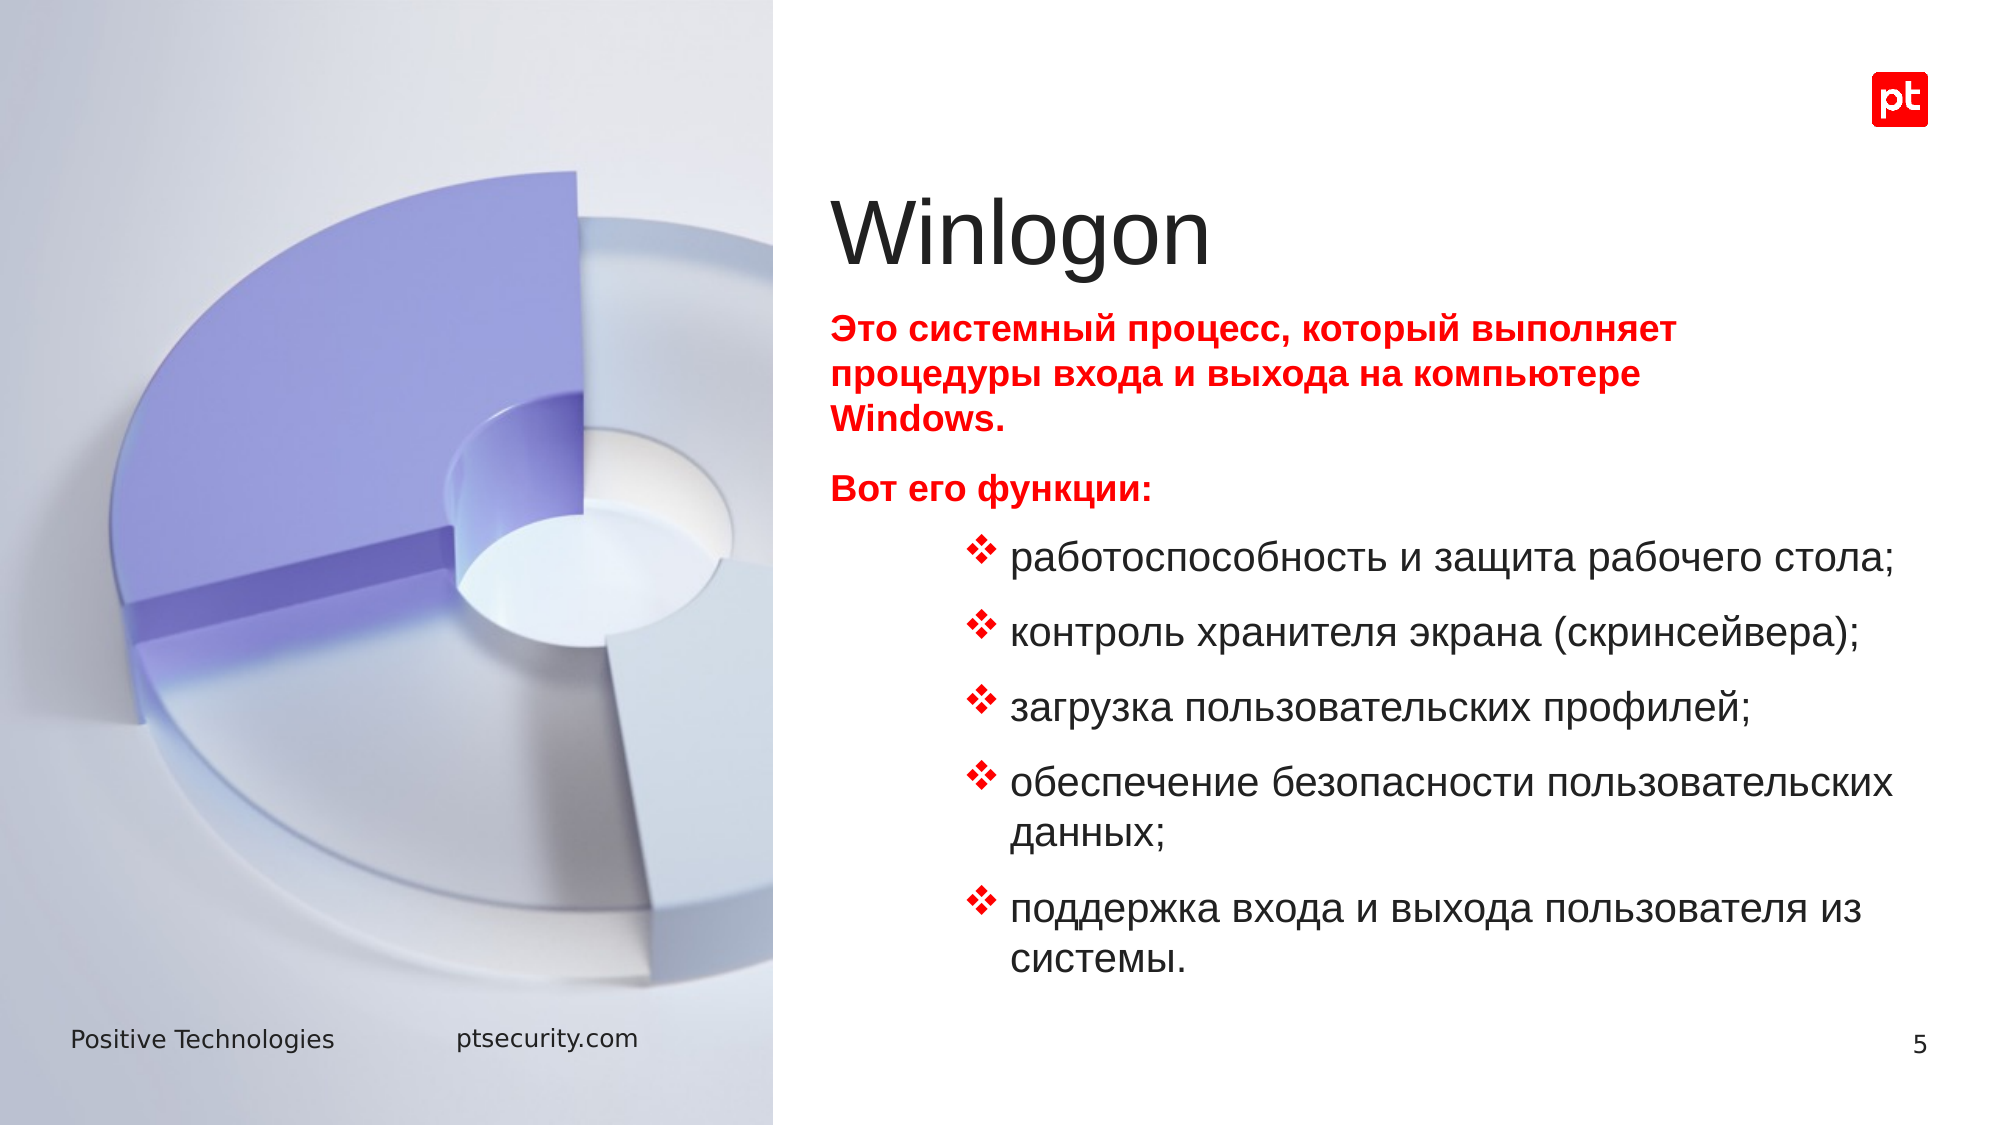

# Winlogon
Это системный процесс, который выполняет процедуры входа и выхода на компьютере Windows.
Вот его функции:
работоспособность и защита рабочего стола;
контроль хранителя экрана (скринсейвера);
загрузка пользовательских профилей;
обеспечение безопасности пользовательских данных;
поддержка входа и выхода пользователя из системы.
5